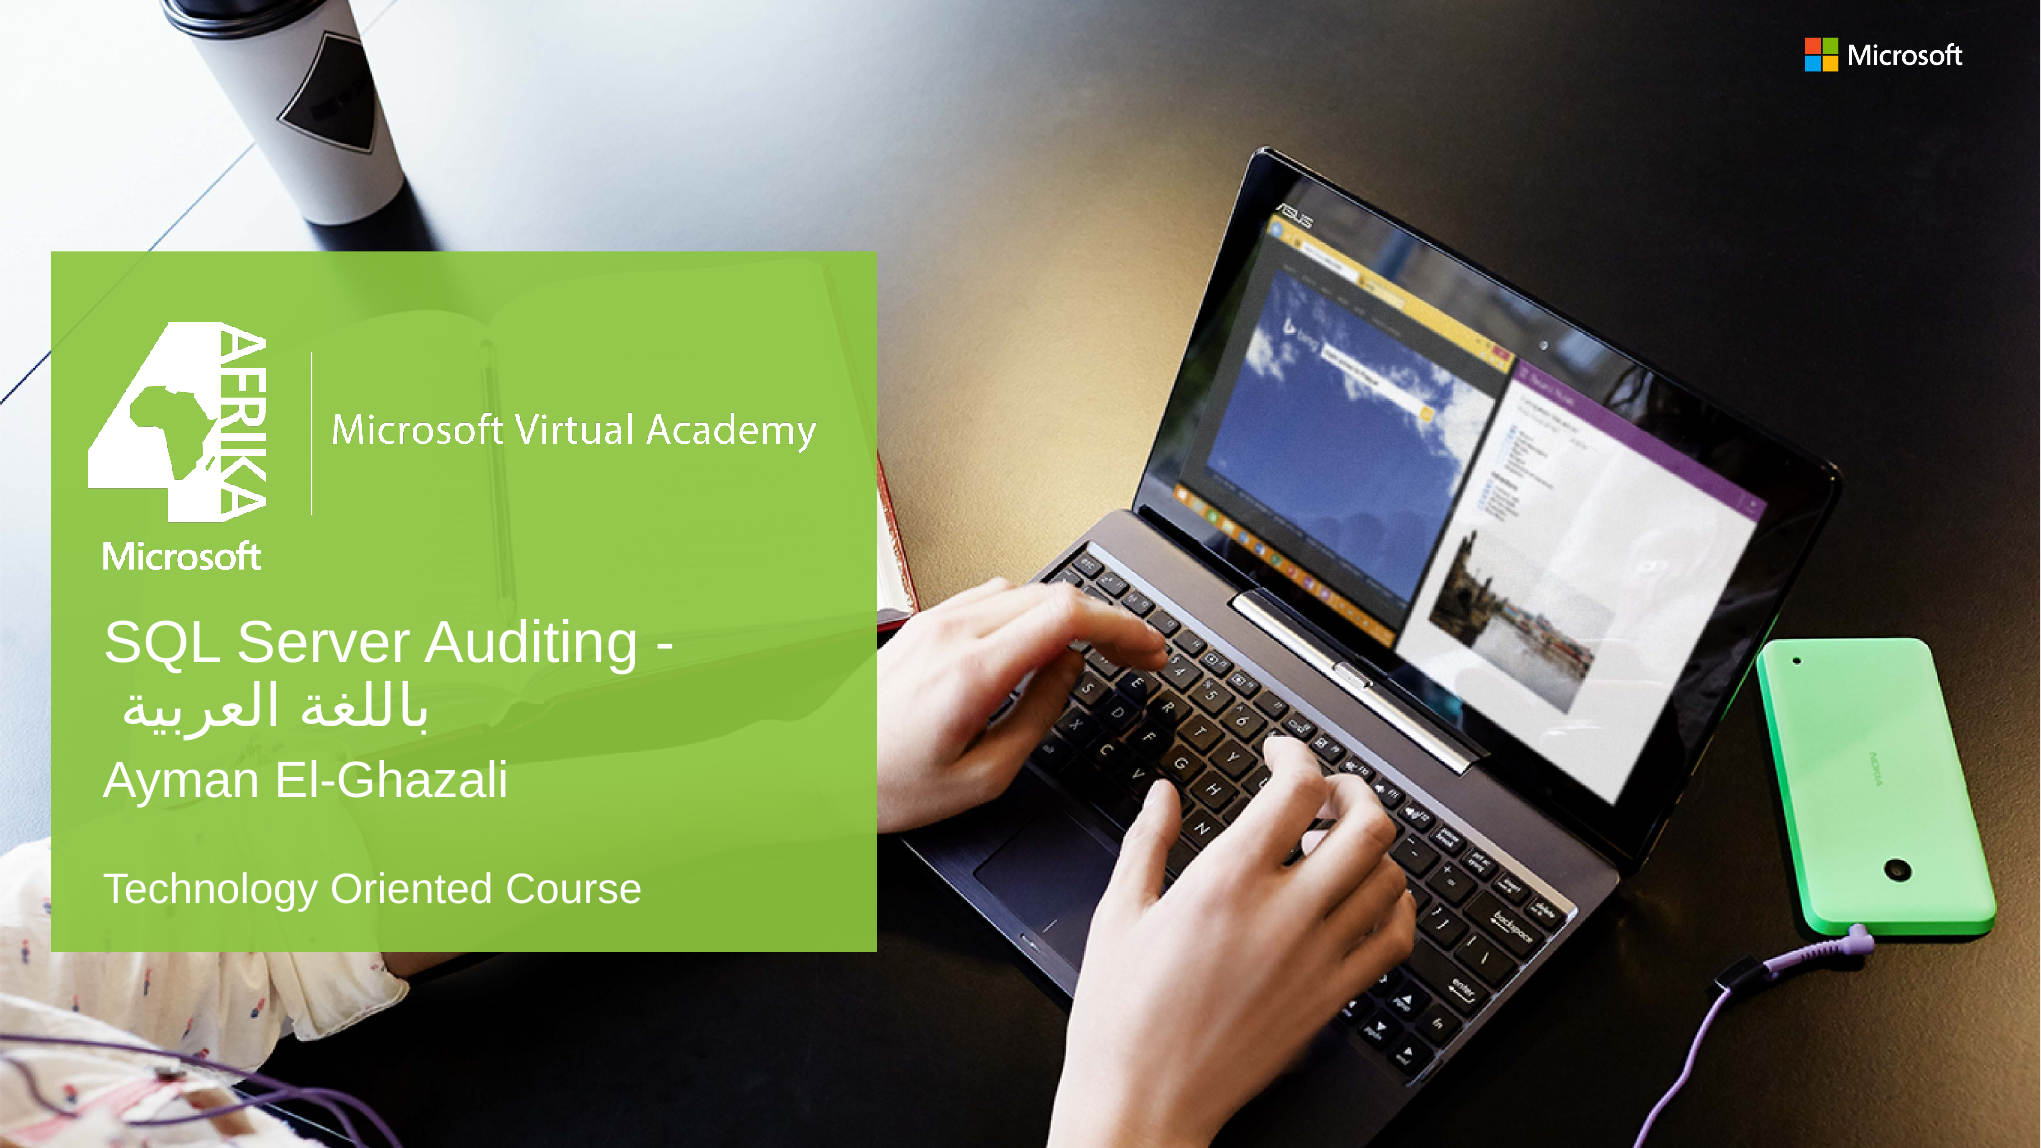

# SQL Server Auditing - باللغة العربية
Ayman El-Ghazali